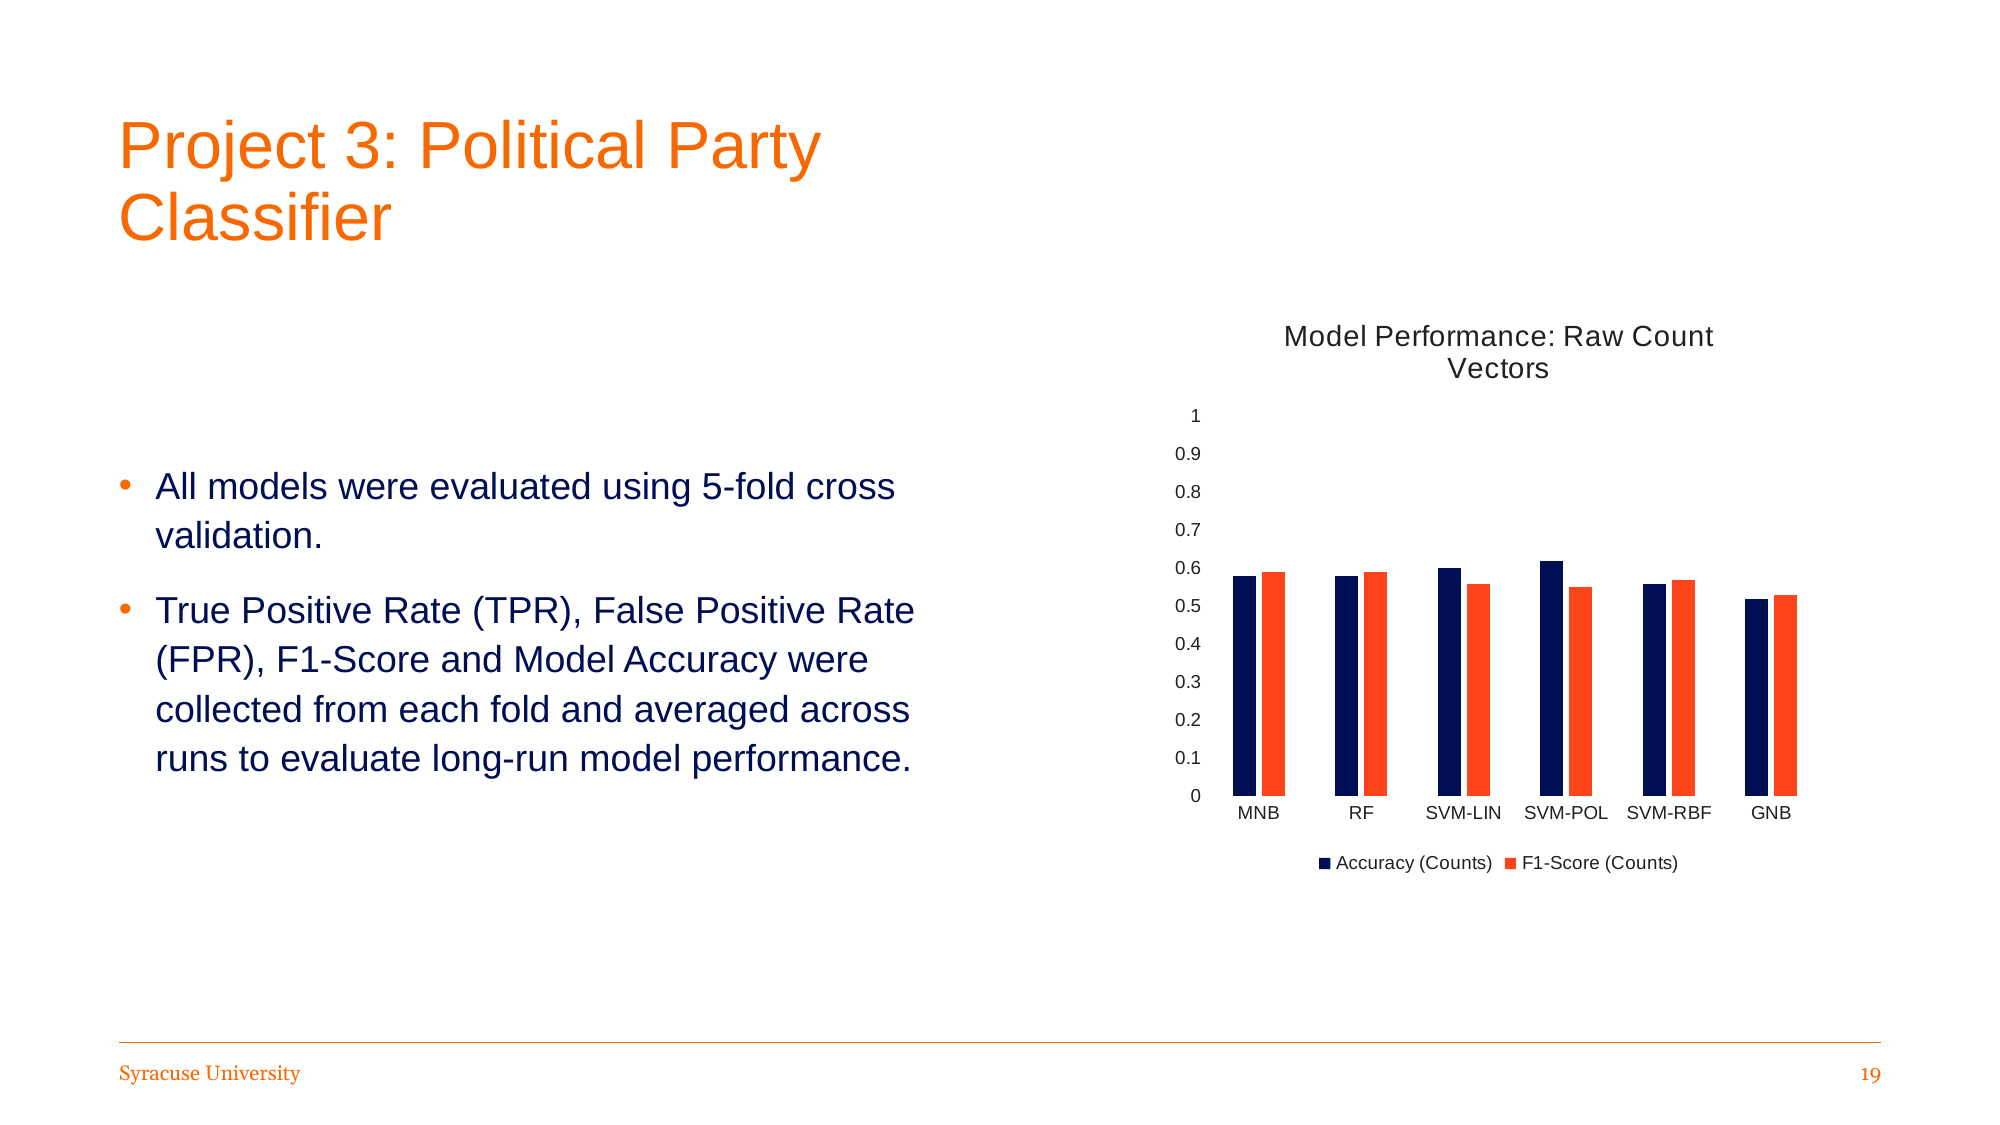

# Project 3: Political Party Classifier

### Chart: Model Performance: Raw Count Vectors

| Category | Accuracy (Counts) | F1-Score (Counts) |
|---|---|---|
| MNB | 0.58 | 0.59 |
| RF | 0.58 | 0.59 |
| SVM-LIN | 0.6 | 0.56 |
| SVM-POL | 0.62 | 0.55 |
| SVM-RBF | 0.56 | 0.57 |
| GNB | 0.52 | 0.53 |
All models were evaluated using 5-fold cross validation.
True Positive Rate (TPR), False Positive Rate (FPR), F1-Score and Model Accuracy were collected from each fold and averaged across runs to evaluate long-run model performance.